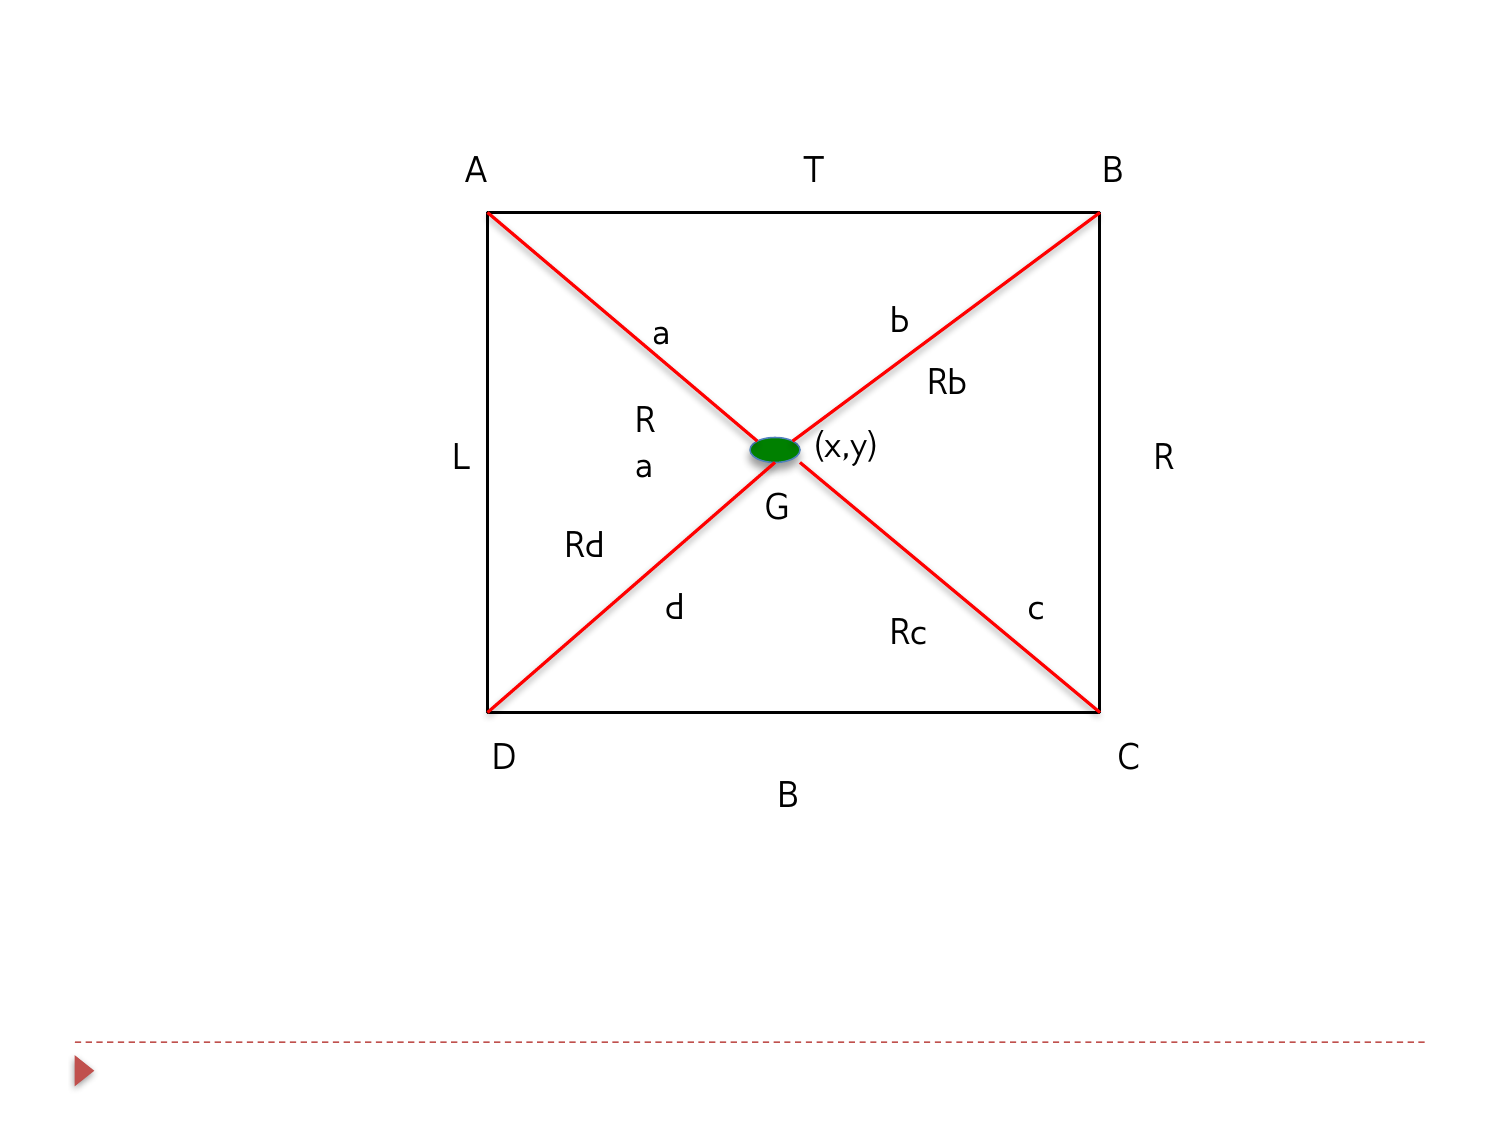

A
T
B

b
a
Rb
Ra
(x,y)
L
R

G
Rd
d
c
Rc
D
C
B